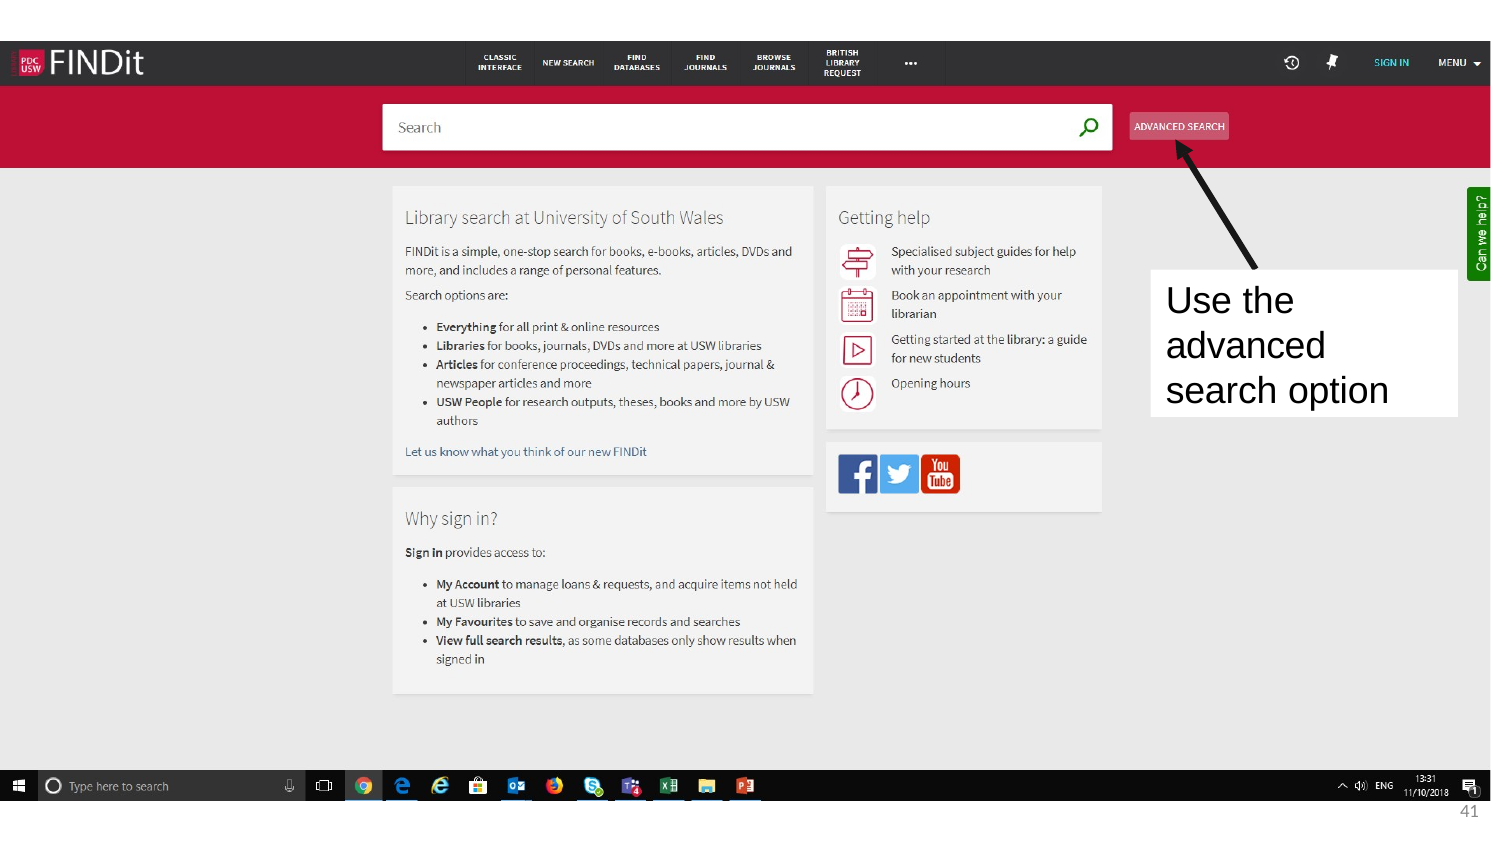

# Use the  advanced  search option
41